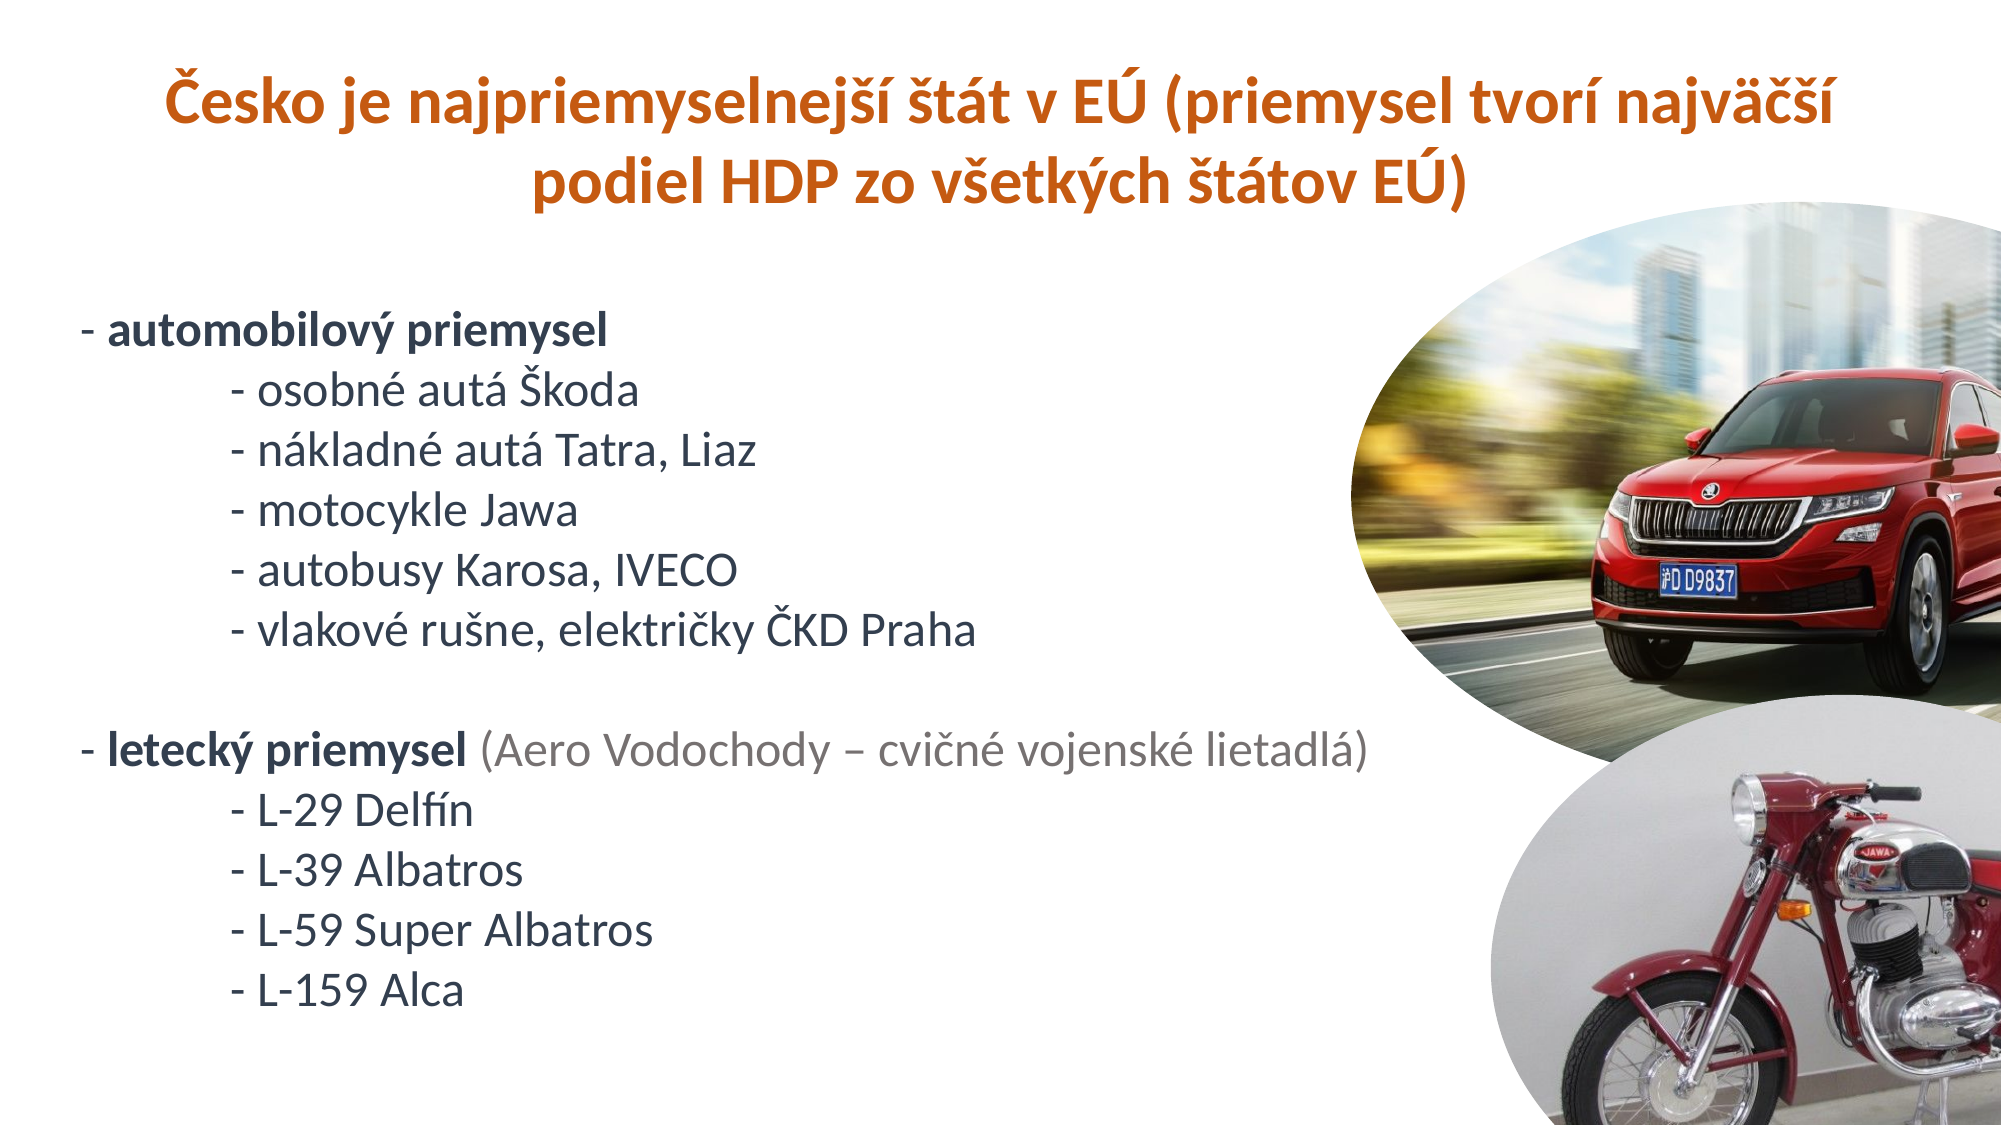

Česko je najpriemyselnejší štát v EÚ (priemysel tvorí najväčší podiel HDP zo všetkých štátov EÚ)

- automobilový priemysel
	- osobné autá Škoda
	- nákladné autá Tatra, Liaz
	- motocykle Jawa
	- autobusy Karosa, IVECO
	- vlakové rušne, električky ČKD Praha

- letecký priemysel (Aero Vodochody – cvičné vojenské lietadlá)
	- L-29 Delfín
	- L-39 Albatros
	- L-59 Super Albatros
	- L-159 Alca